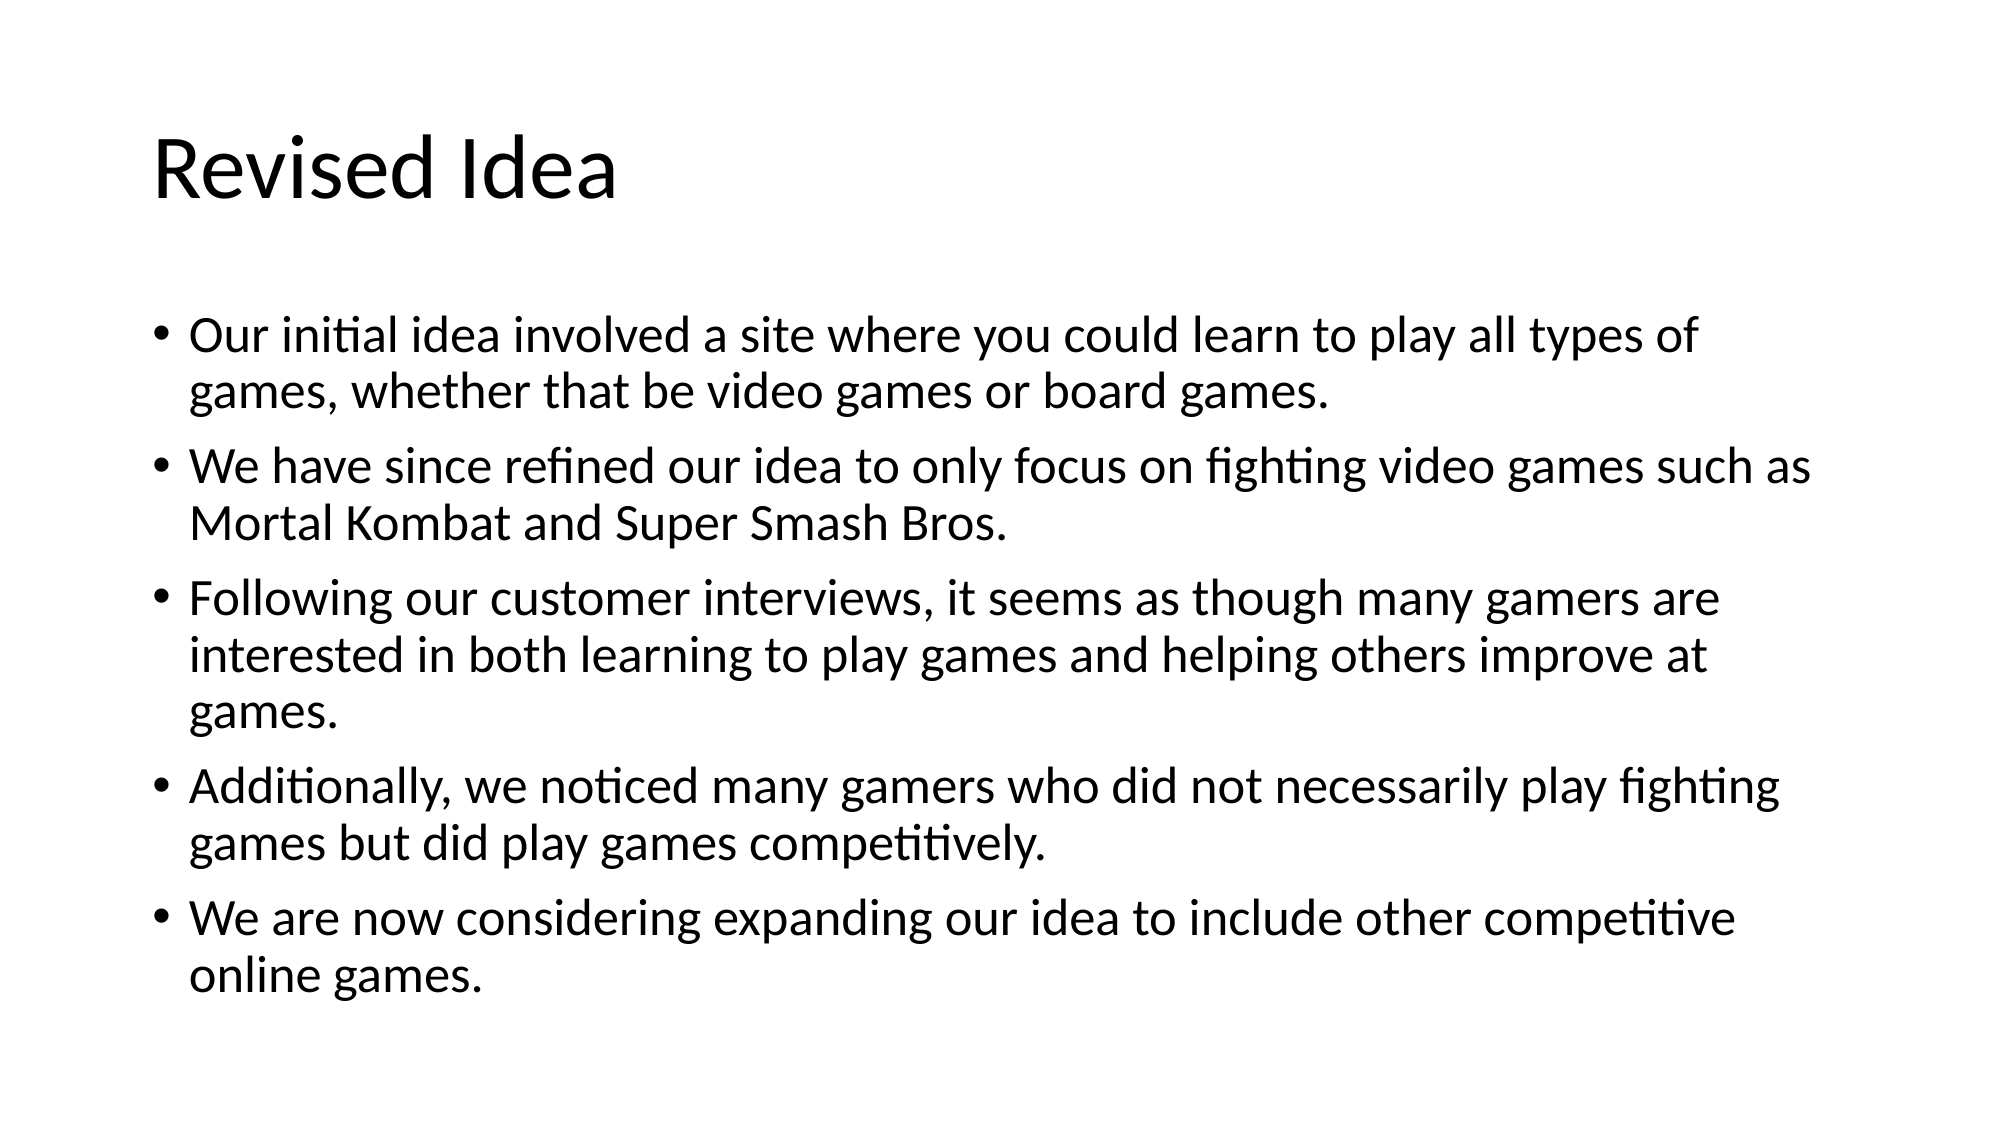

# Revised Idea
Our initial idea involved a site where you could learn to play all types of games, whether that be video games or board games.
We have since refined our idea to only focus on fighting video games such as Mortal Kombat and Super Smash Bros.
Following our customer interviews, it seems as though many gamers are interested in both learning to play games and helping others improve at games.
Additionally, we noticed many gamers who did not necessarily play fighting games but did play games competitively.
We are now considering expanding our idea to include other competitive online games.